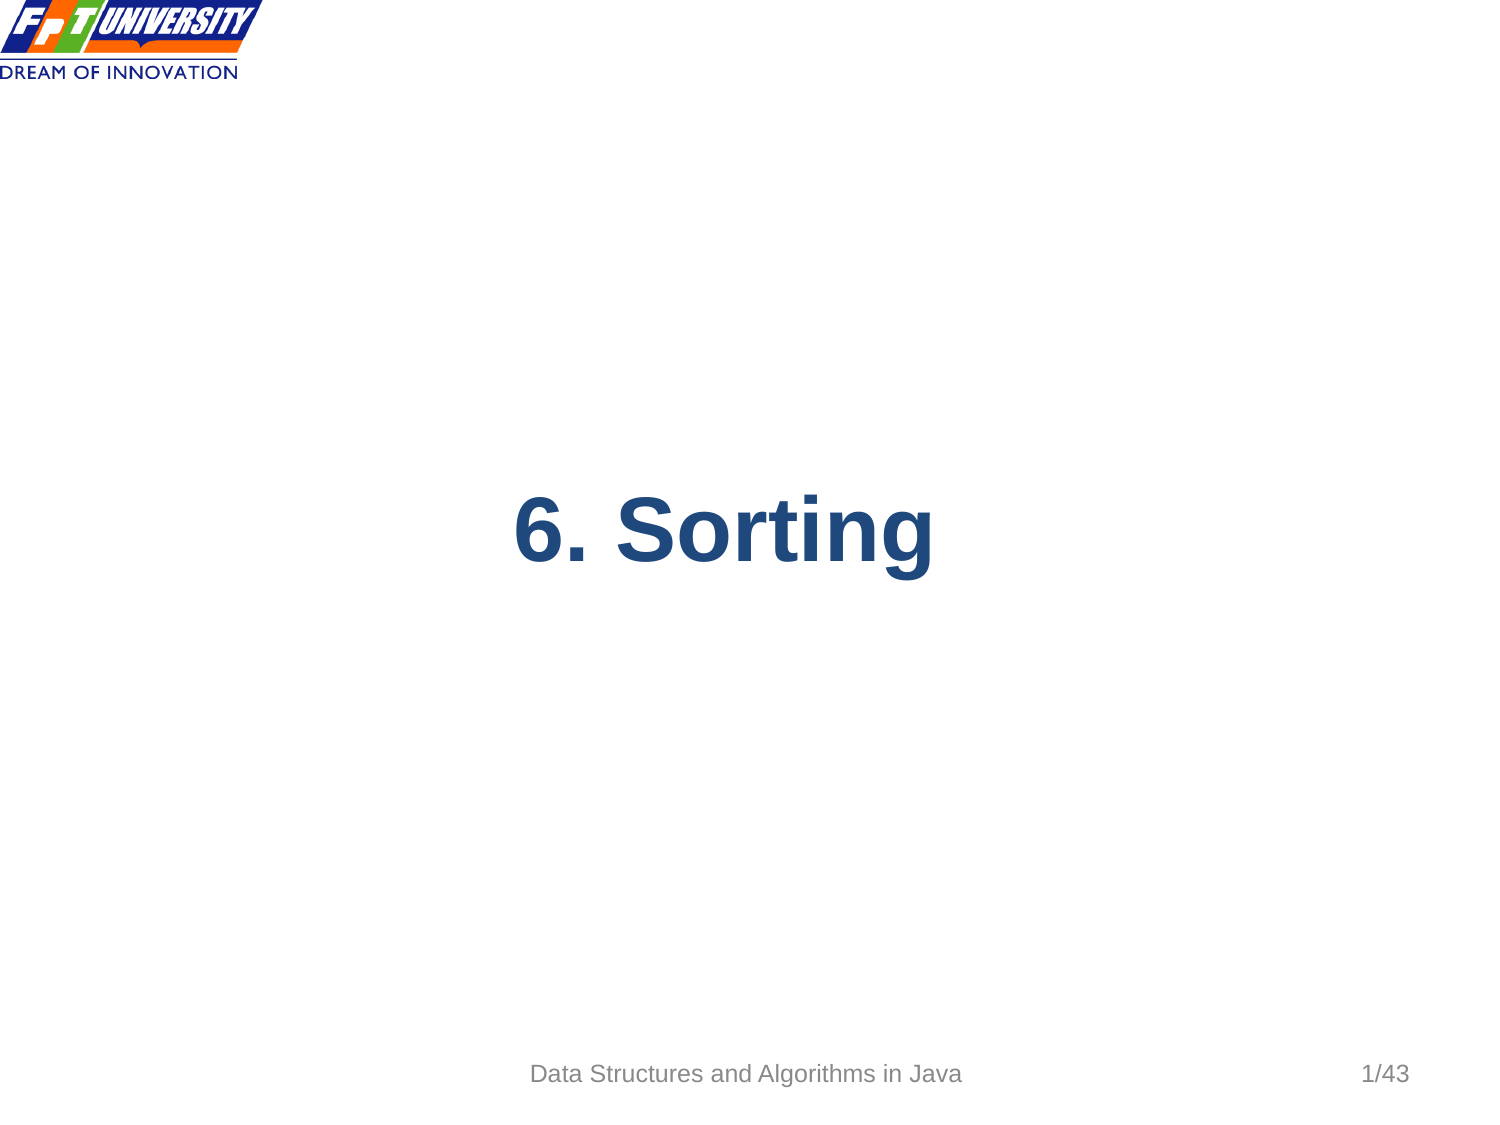

# 6. Sorting
Data Structures and Algorithms in Java
1/43